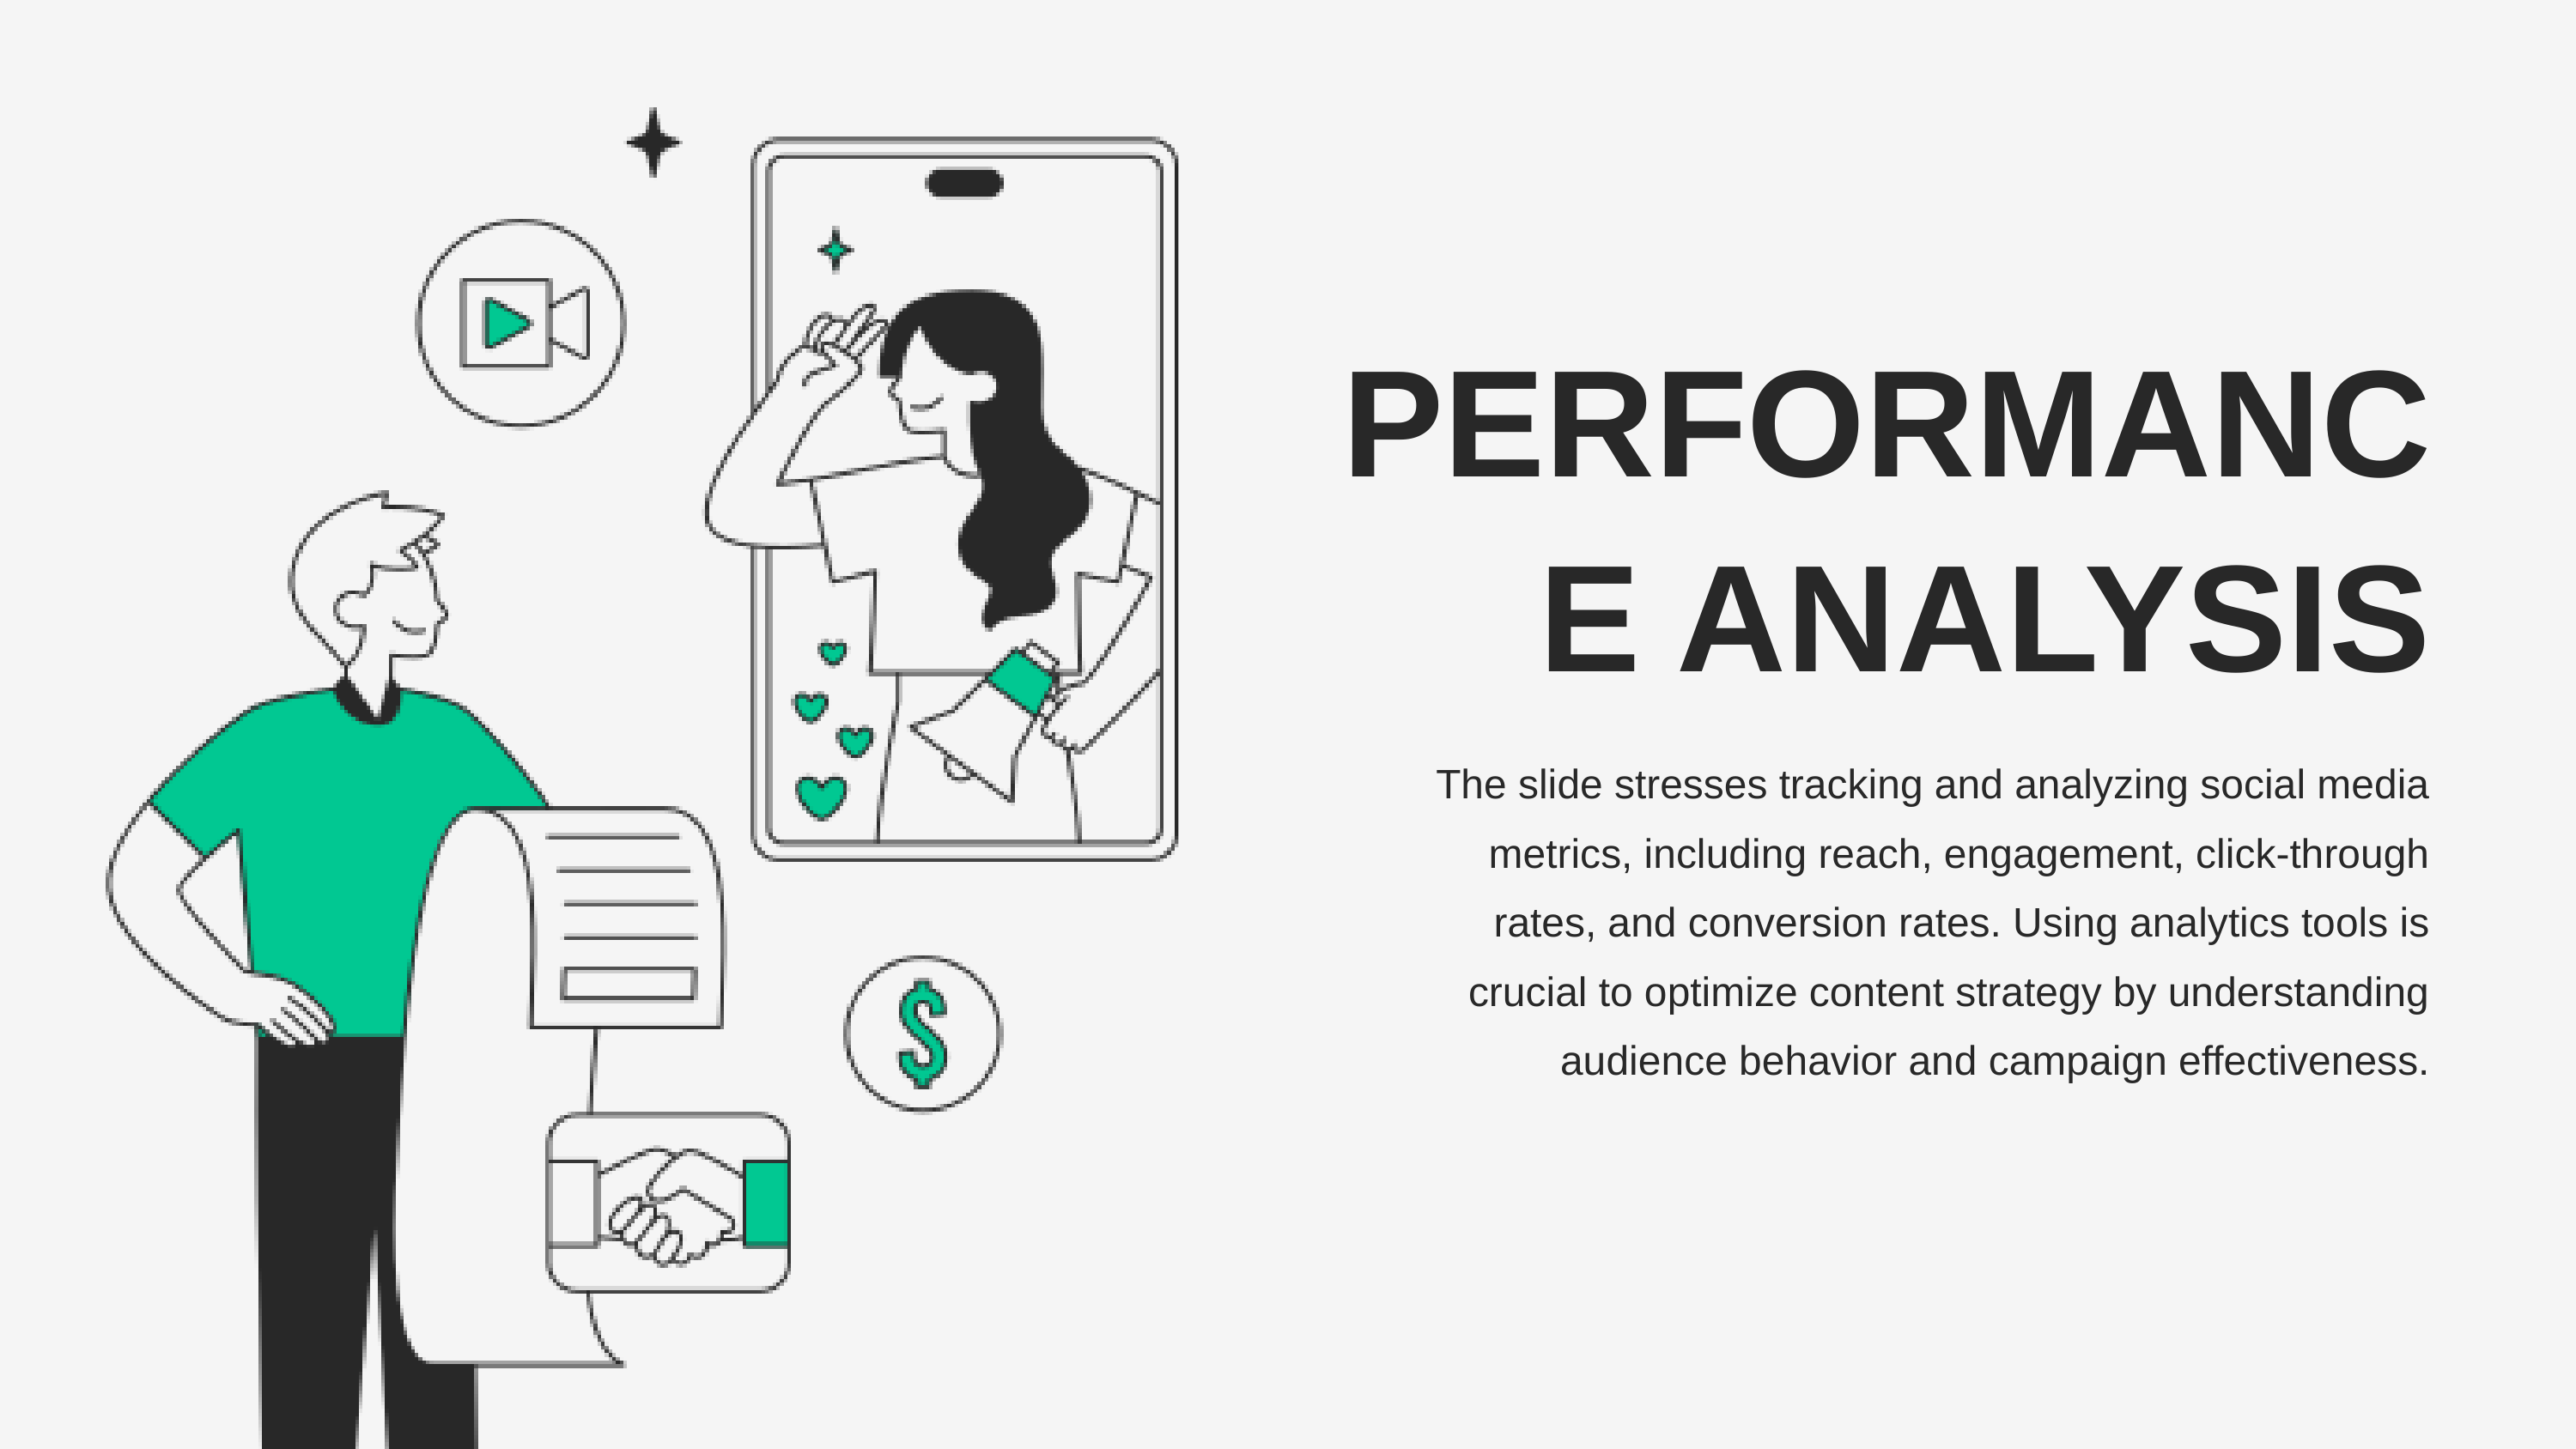

PERFORMANCE ANALYSIS
The slide stresses tracking and analyzing social media metrics, including reach, engagement, click-through rates, and conversion rates. Using analytics tools is crucial to optimize content strategy by understanding audience behavior and campaign effectiveness.